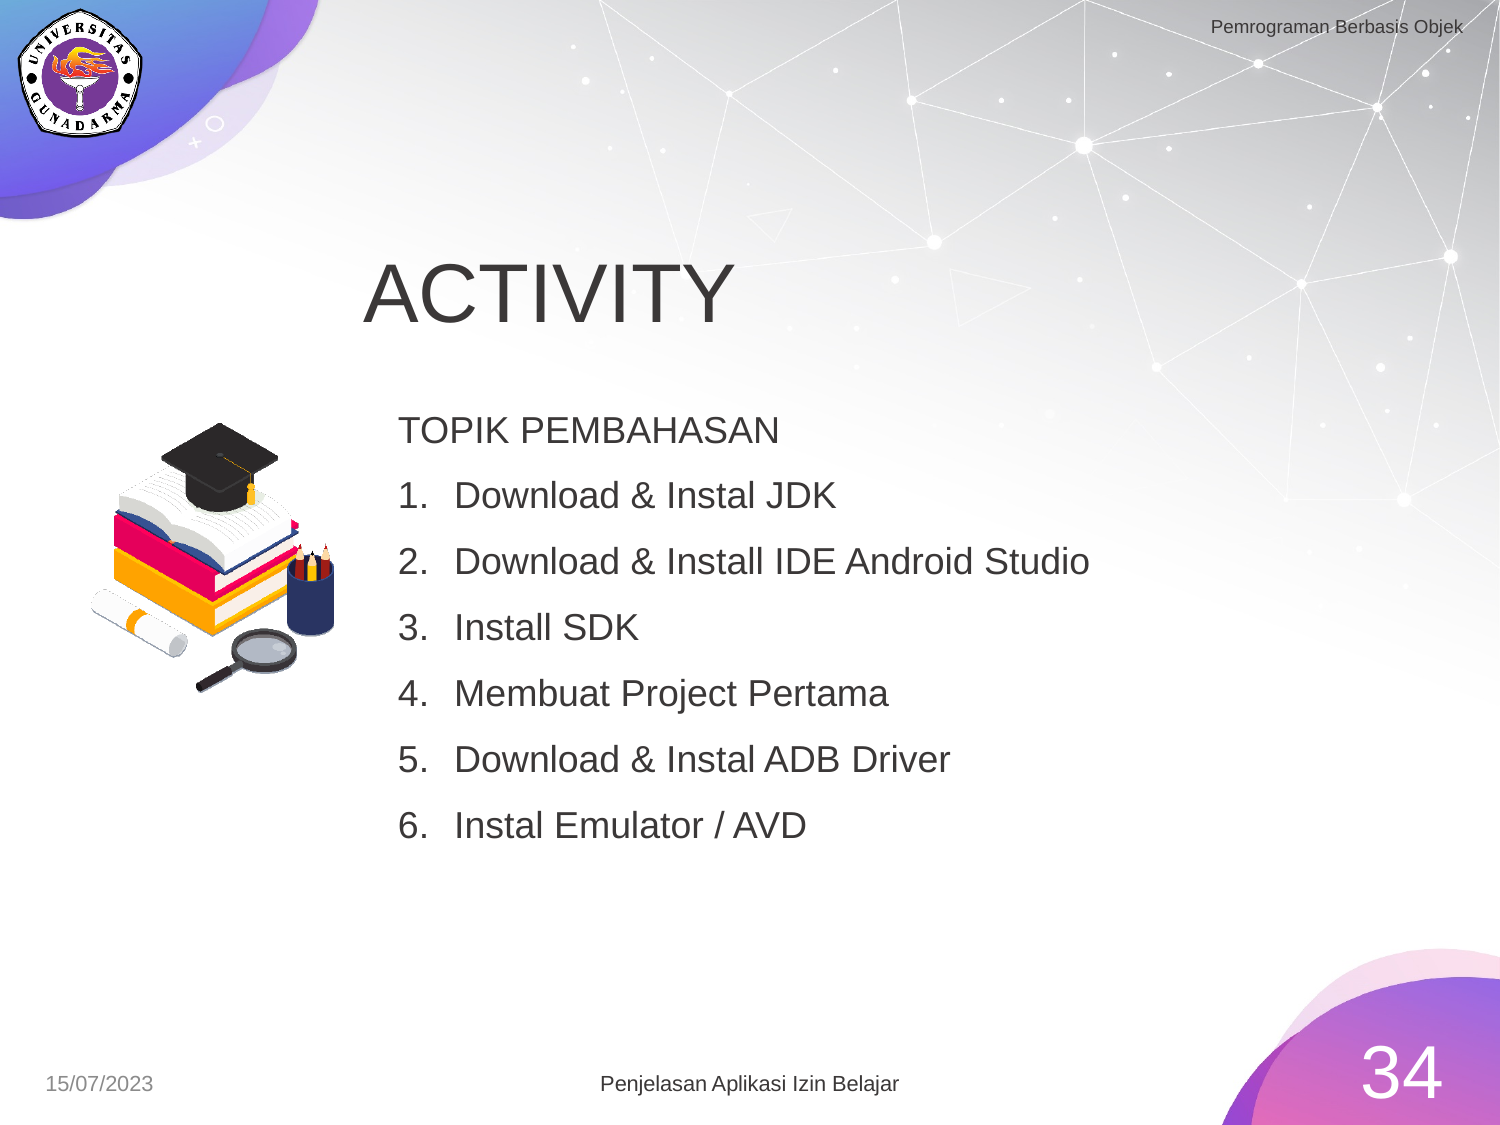

# ACTIVITY
TOPIK PEMBAHASAN
Download & Instal JDK
Download & Install IDE Android Studio
Install SDK
Membuat Project Pertama
Download & Instal ADB Driver
Instal Emulator / AVD

34
15/07/2023
Penjelasan Aplikasi Izin Belajar